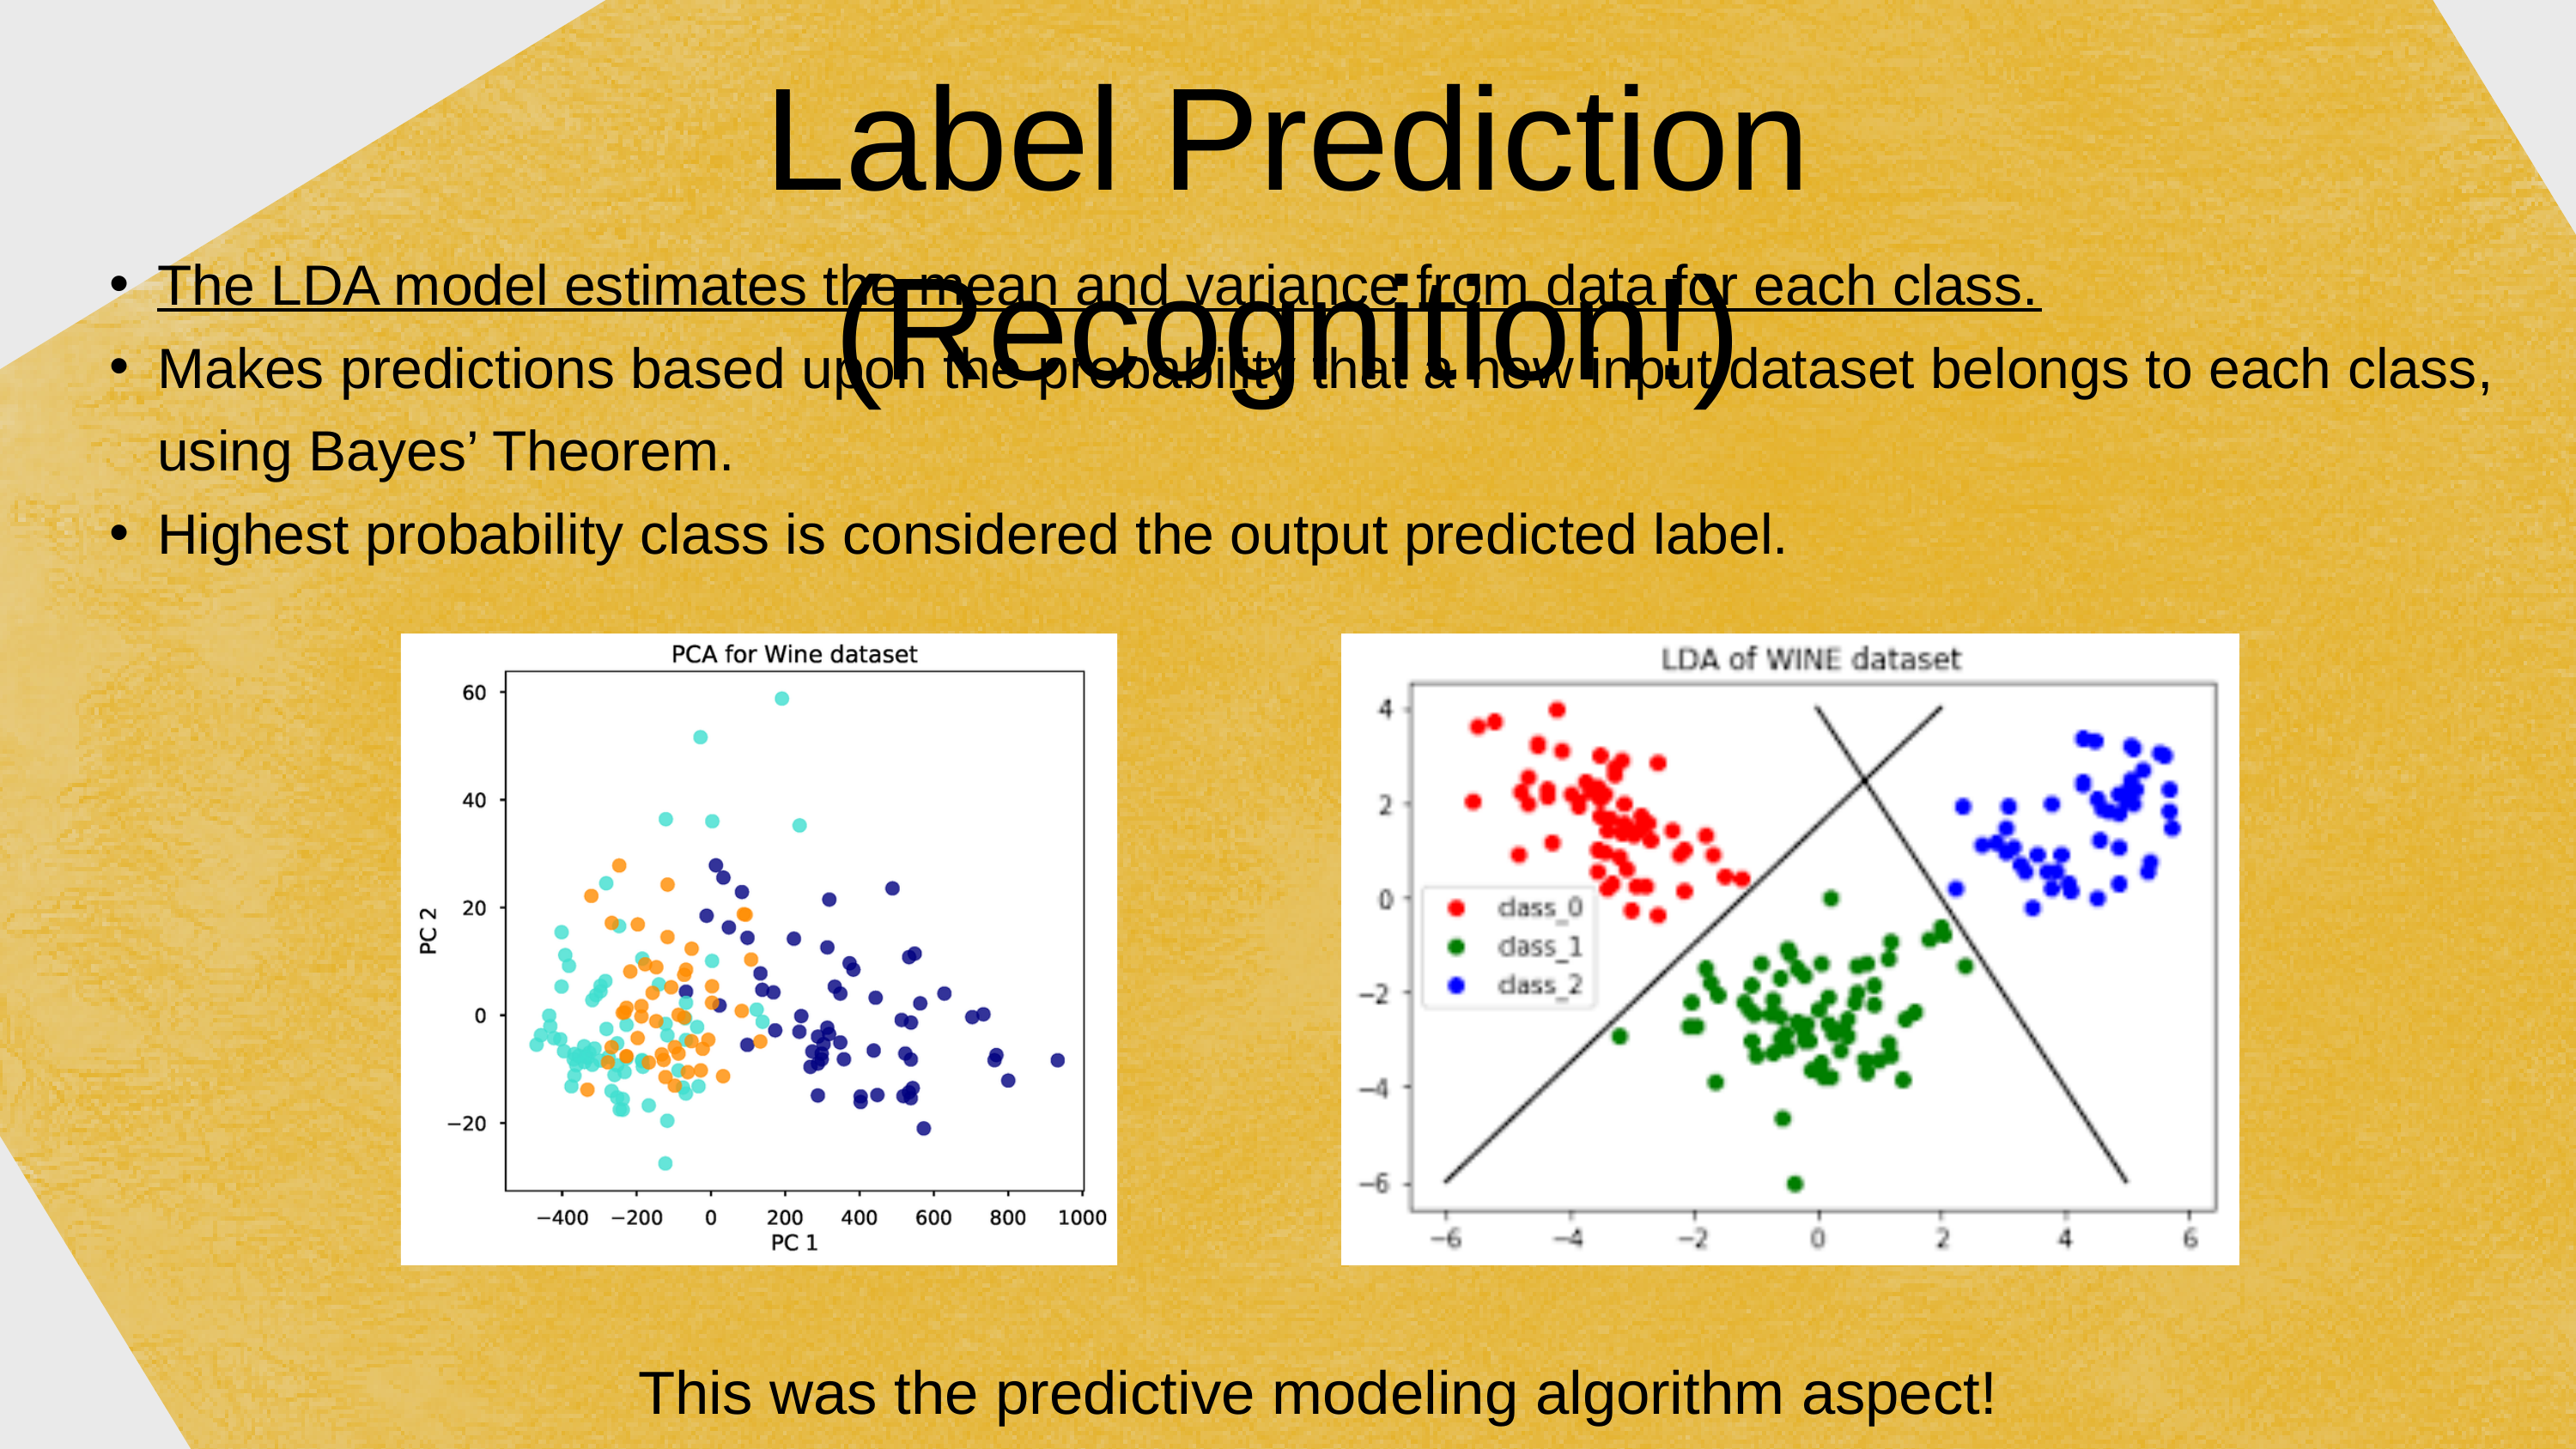

Label Prediction (Recognition!)
The LDA model estimates the mean and variance from data for each class.
Makes predictions based upon the probability that a new input dataset belongs to each class, using Bayes’ Theorem.
Highest probability class is considered the output predicted label.

This was the predictive modeling algorithm aspect!